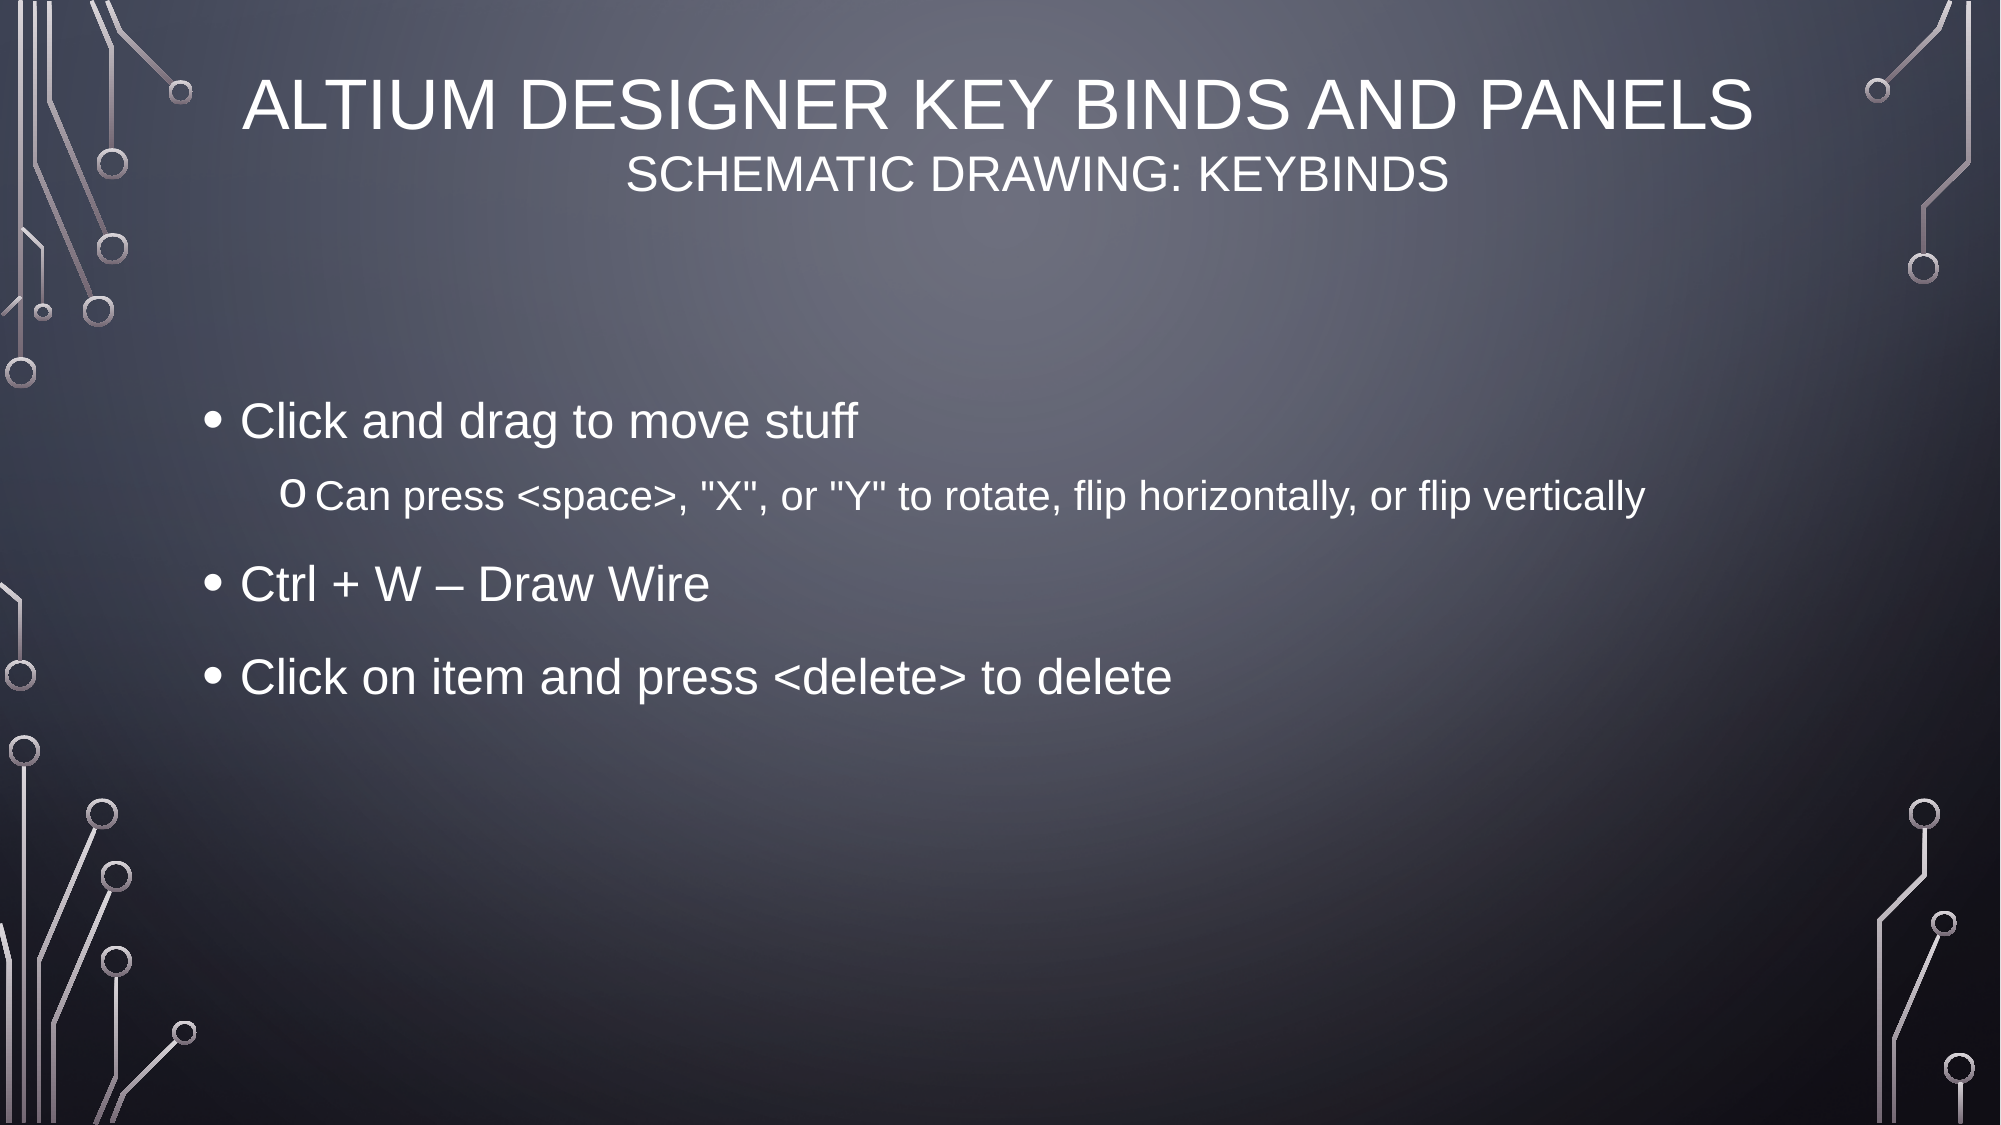

# Altium Designer Key binds and panels
Schematic drawing: keybinds
Click and drag to move stuff
Can press <space>, "X", or "Y" to rotate, flip horizontally, or flip vertically
Ctrl + W – Draw Wire
Click on item and press <delete> to delete